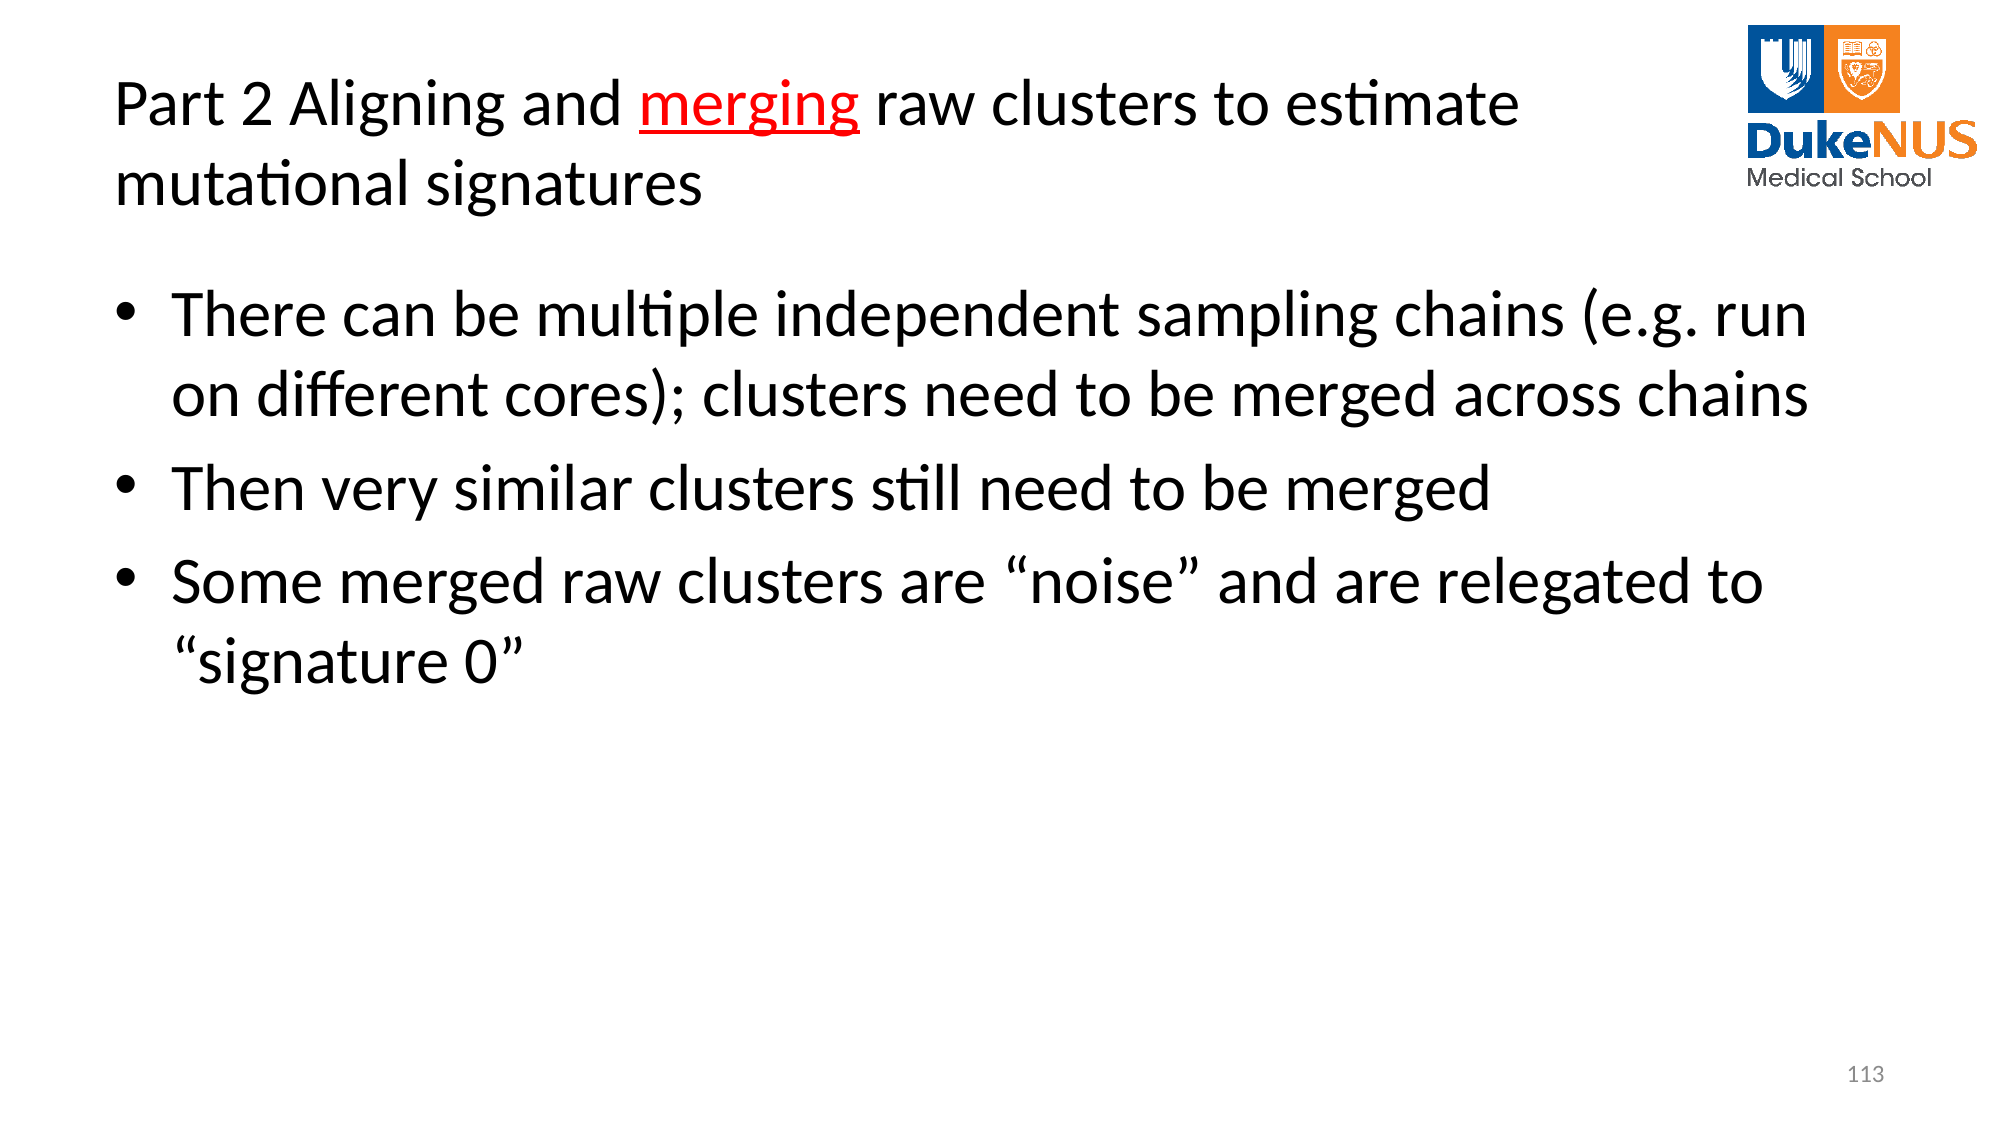

# Part 2 Aligning and merging raw clusters to estimate mutational signatures
There can be multiple independent sampling chains (e.g. run on different cores); clusters need to be merged across chains
Then very similar clusters still need to be merged
Some merged raw clusters are “noise” and are relegated to “signature 0”
113